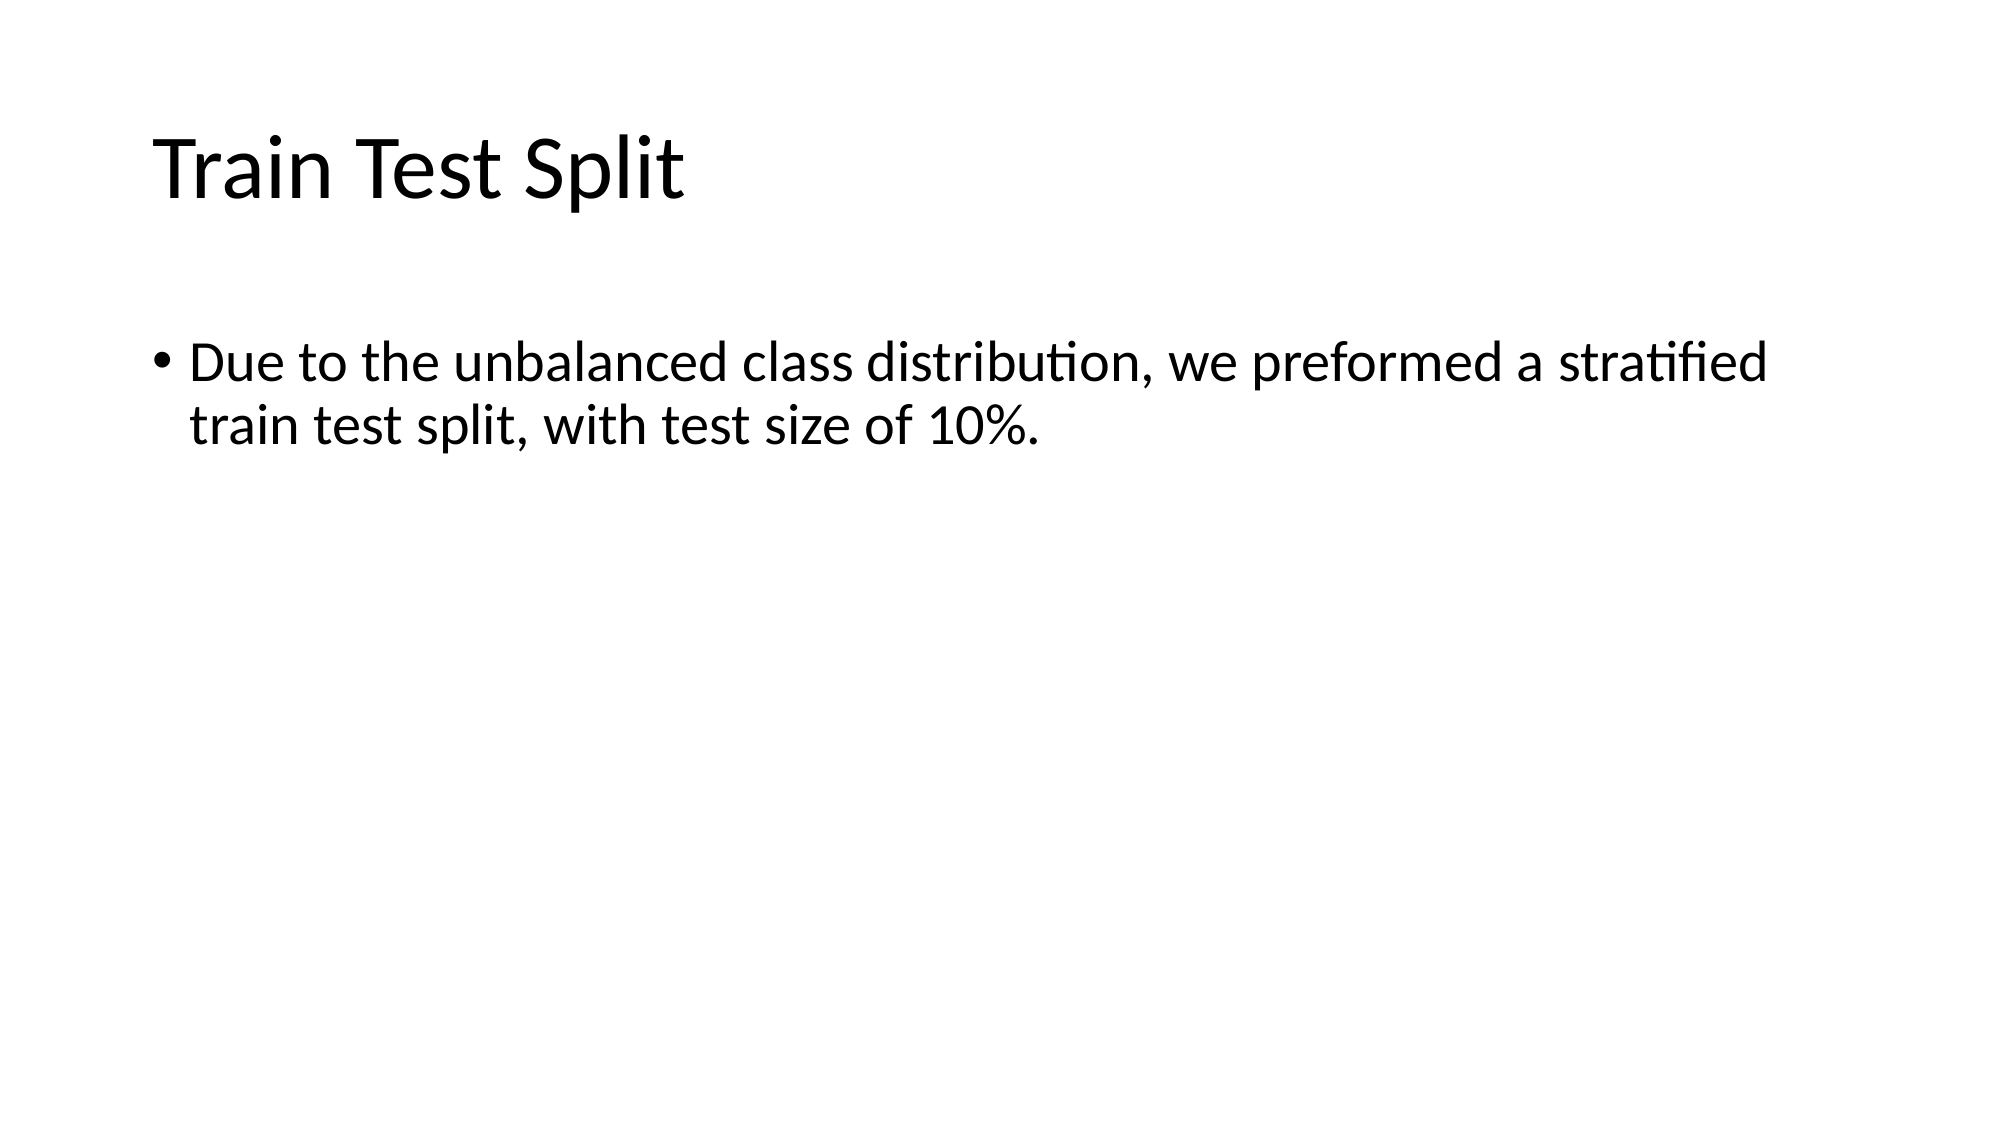

# Train Test Split
Due to the unbalanced class distribution, we preformed a stratified train test split, with test size of 10%.